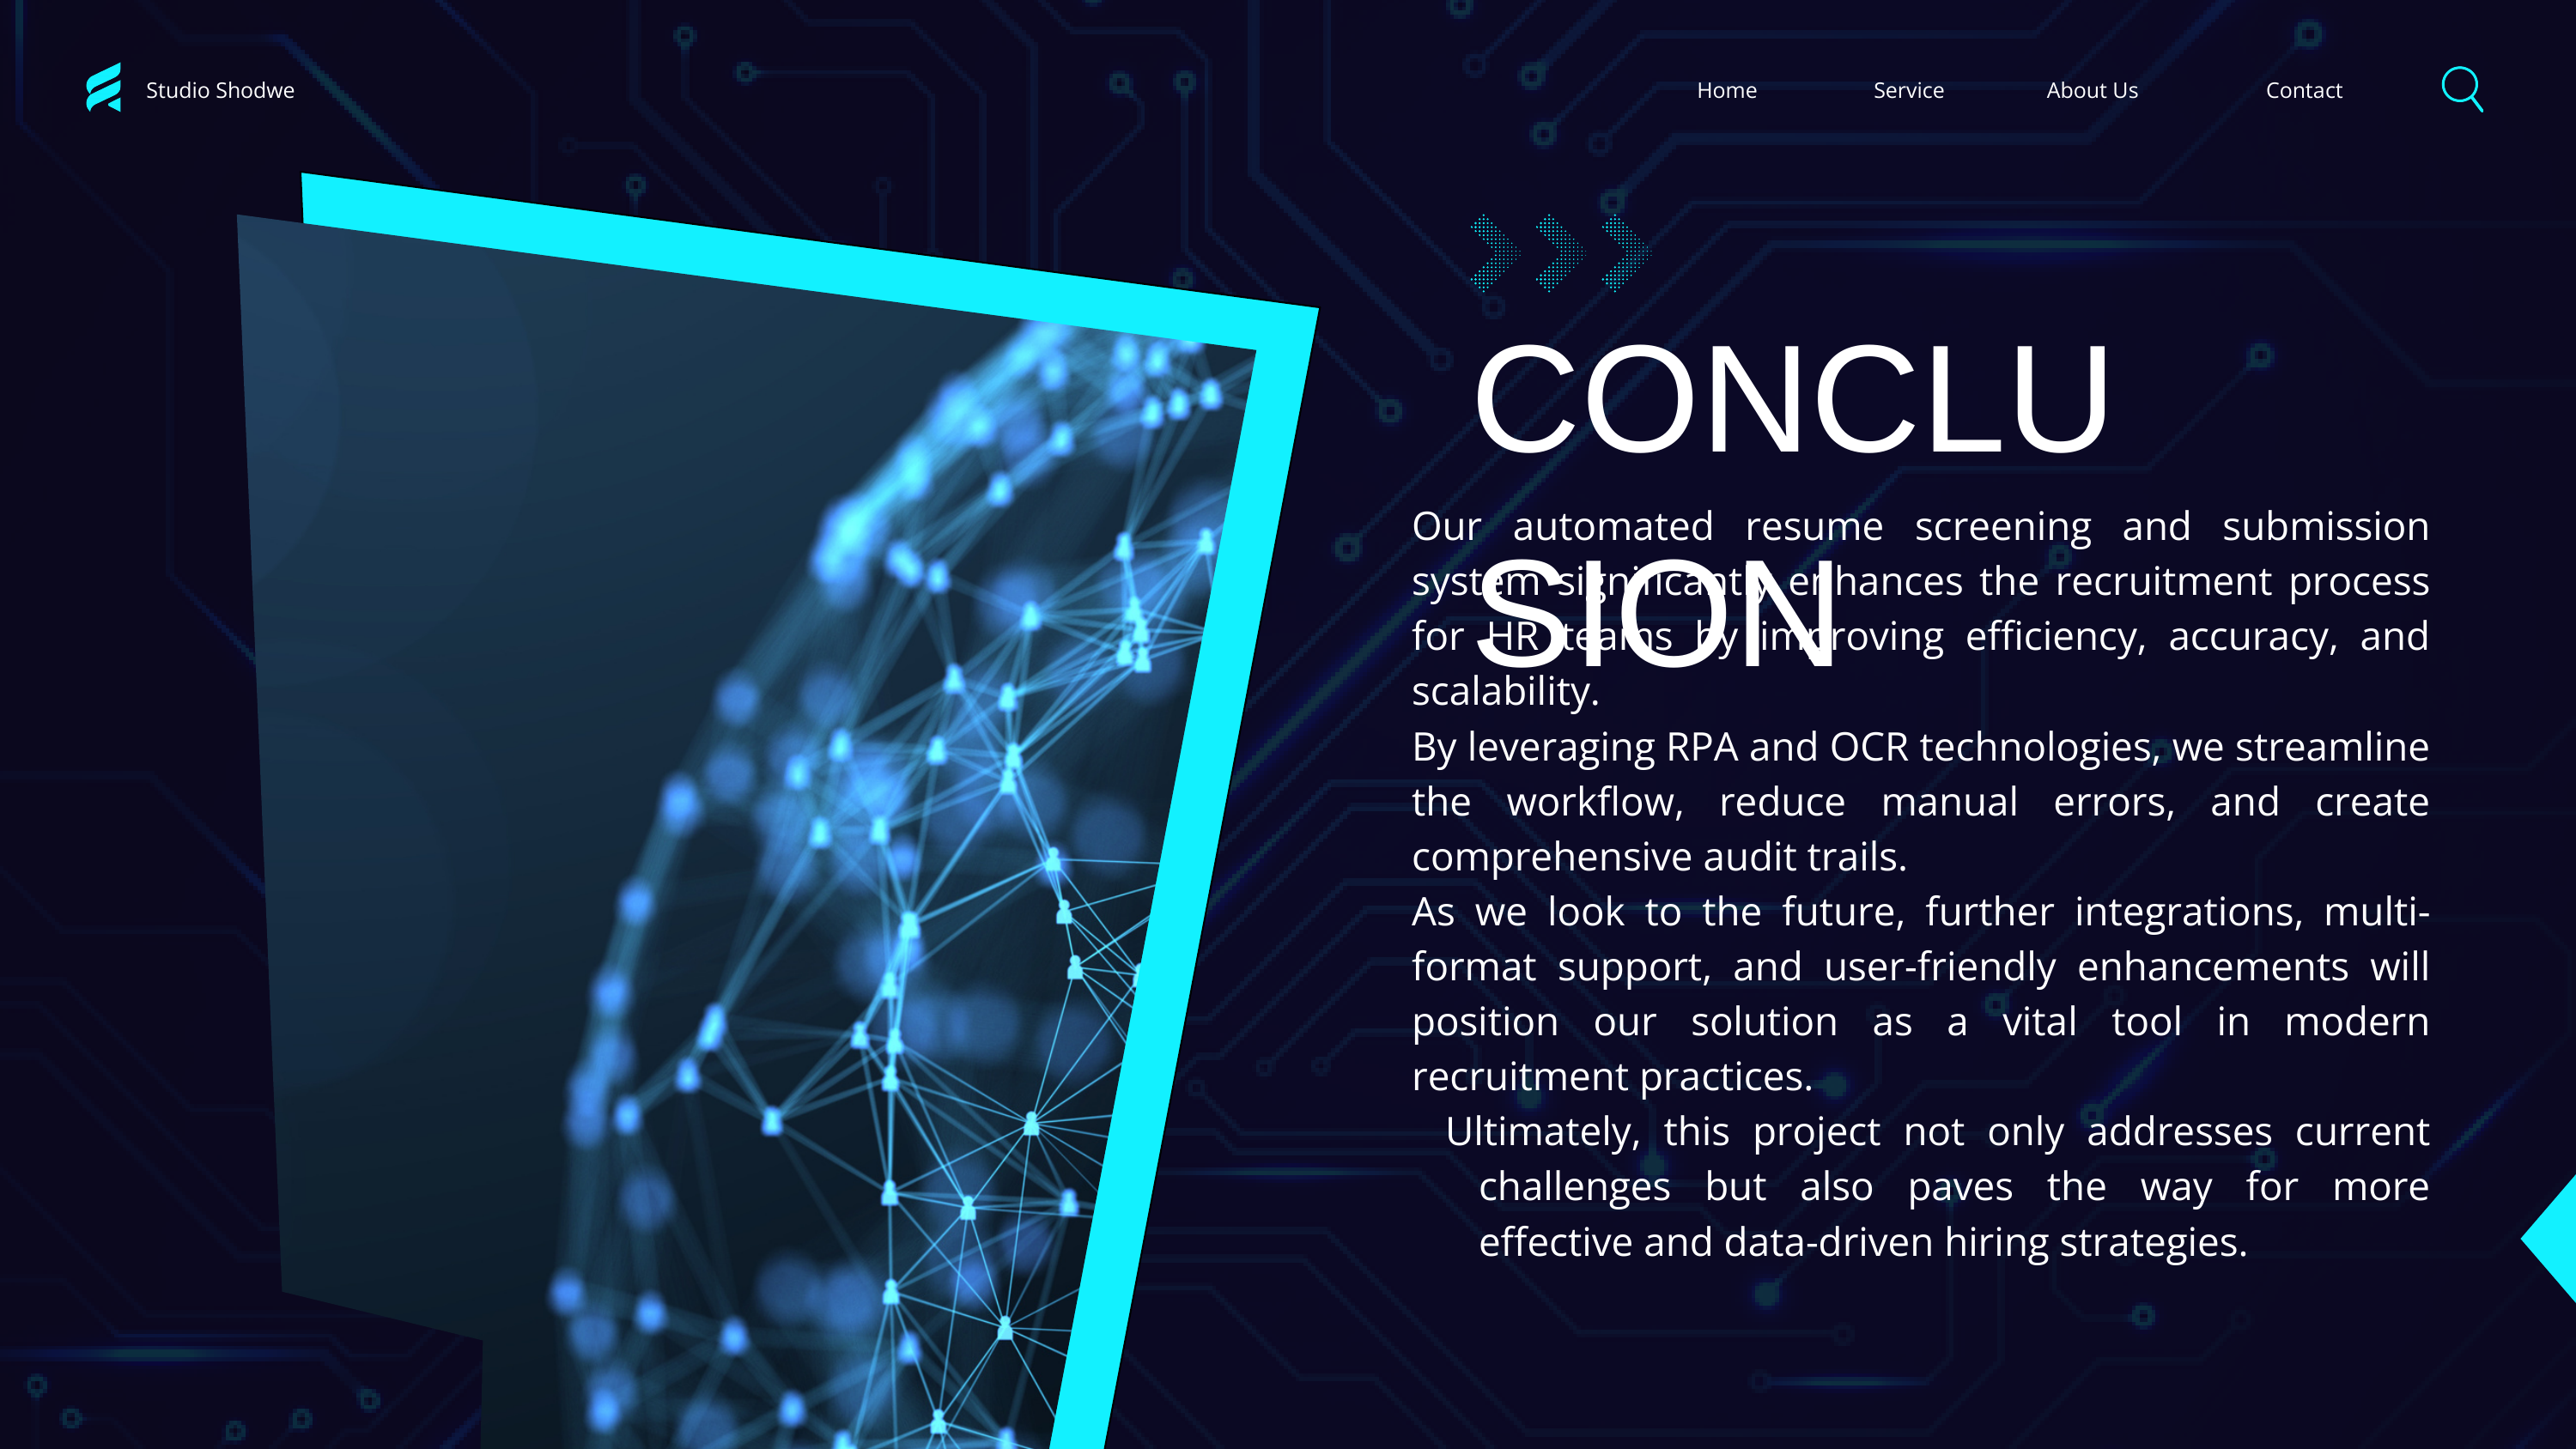

Studio Shodwe
Home
Service
About Us
Contact

CONCLUSION
Our automated resume screening and submission system significantly enhances the recruitment process for HR teams by improving efficiency, accuracy, and scalability.
By leveraging RPA and OCR technologies, we streamline the workflow, reduce manual errors, and create comprehensive audit trails.
As we look to the future, further integrations, multi-format support, and user-friendly enhancements will position our solution as a vital tool in modern recruitment practices.
Ultimately, this project not only addresses current challenges but also paves the way for more effective and data-driven hiring strategies.